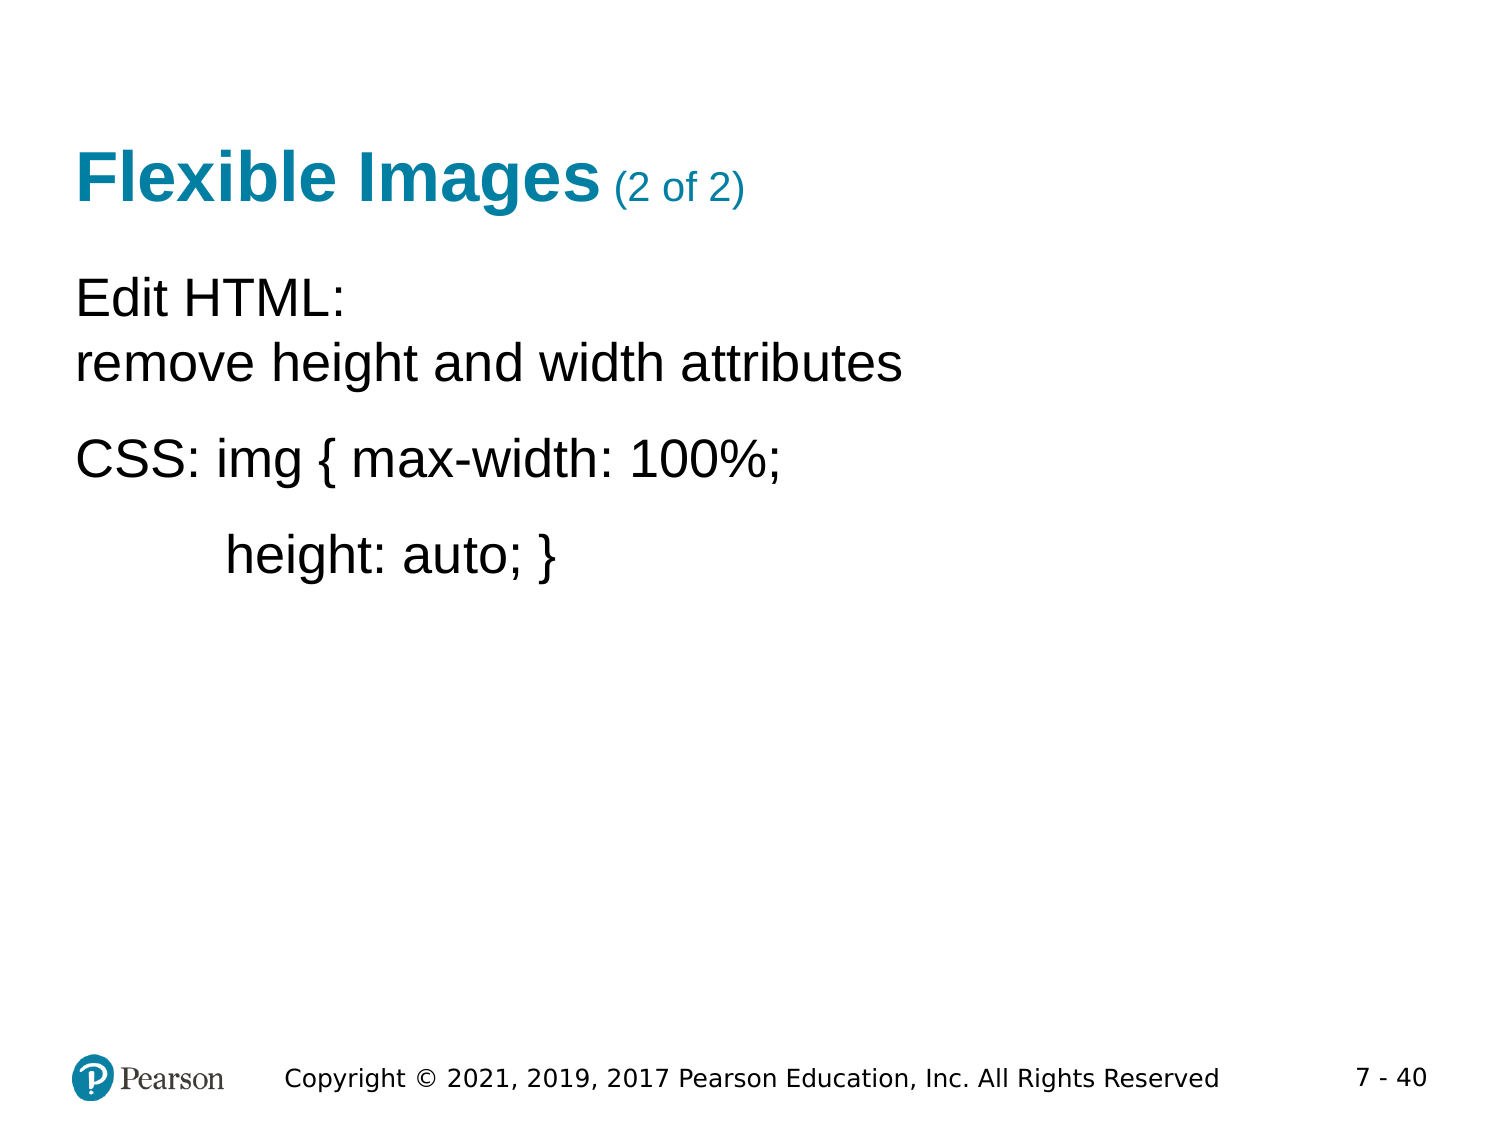

# Flexible Images (2 of 2)
Edit HTML:
remove height and width attributes
CSS: img { max-width: 100%;
	height: auto; }